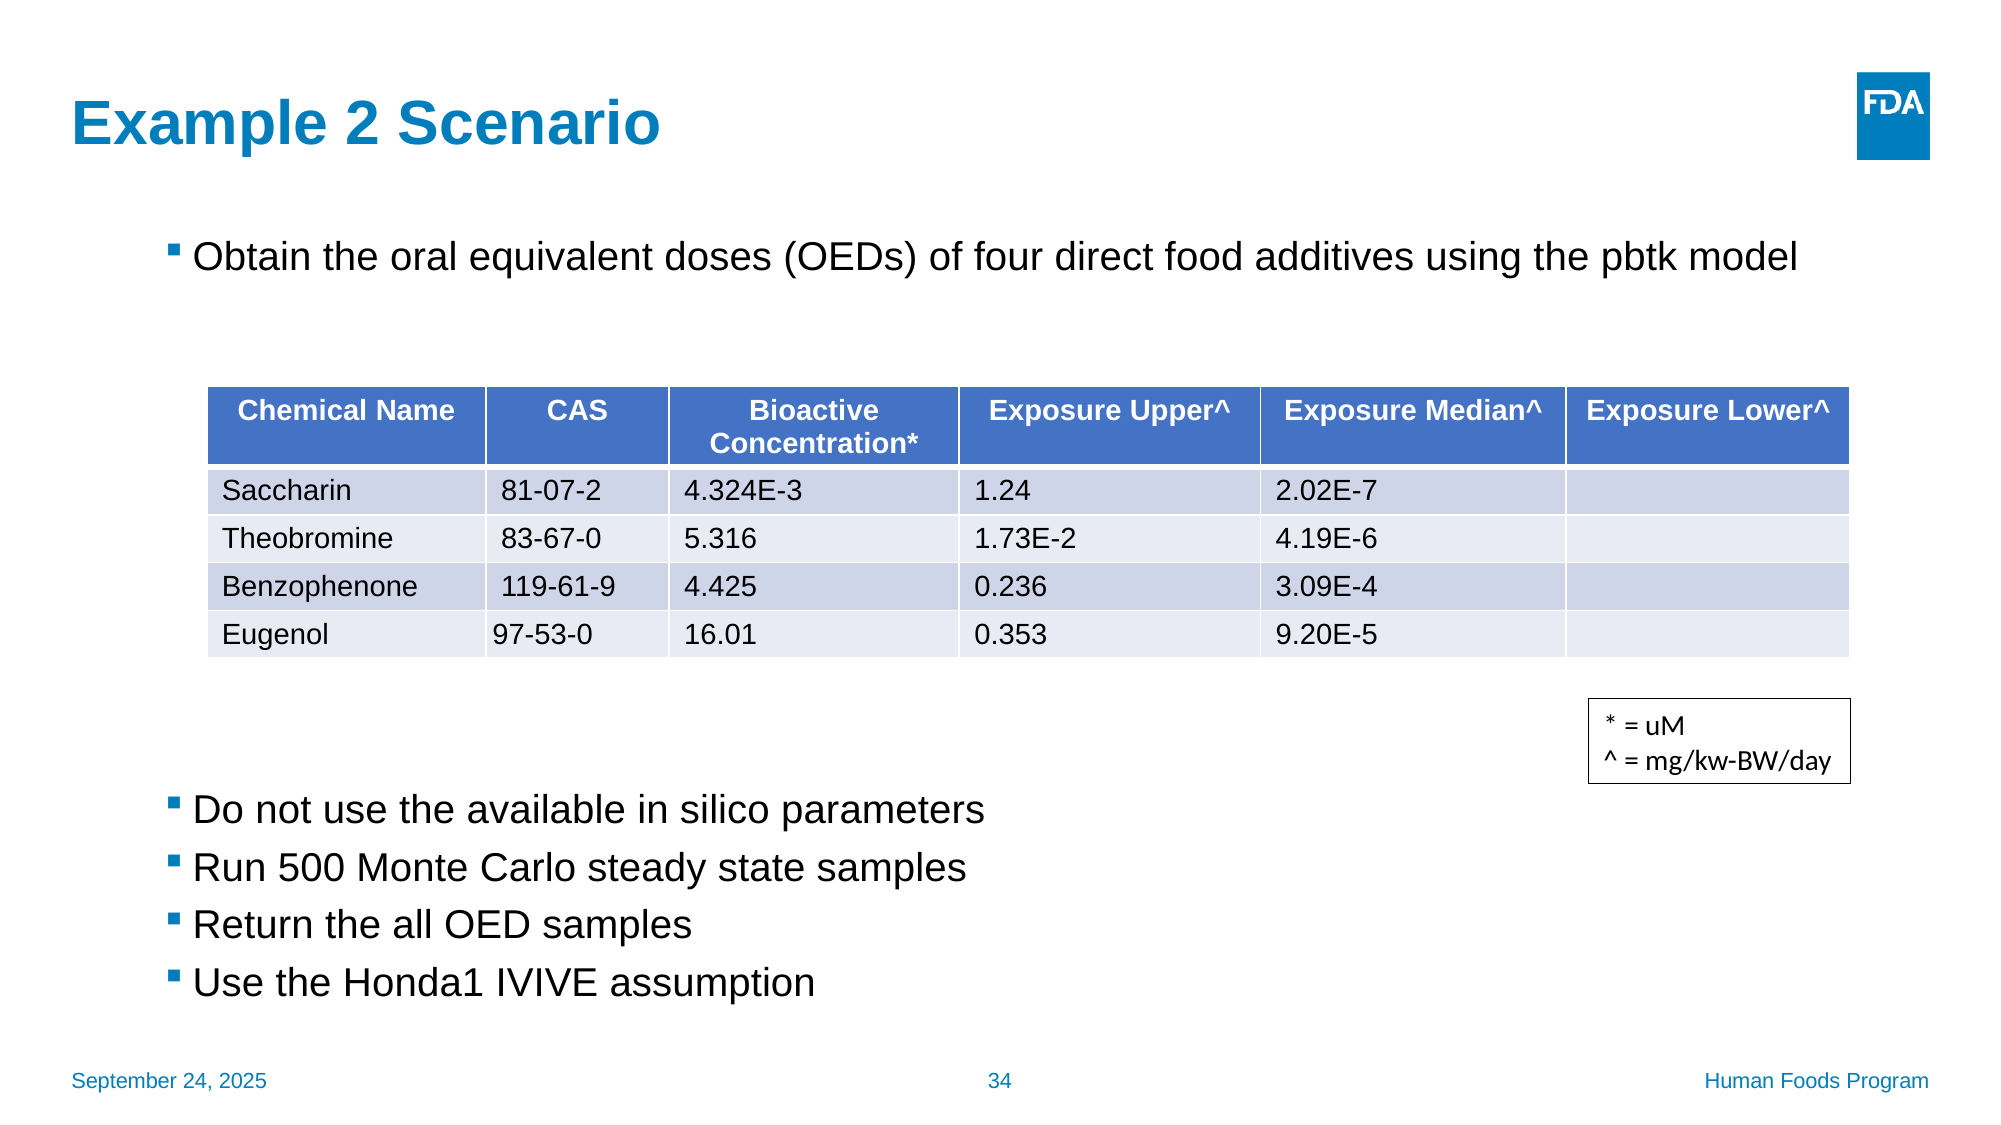

# Example 2 Scenario
Obtain the oral equivalent doses (OEDs) of four direct food additives using the pbtk model

Do not use the available in silico parameters
Run 500 Monte Carlo steady state samples
Return the all OED samples
Use the Honda1 IVIVE assumption

| Chemical Name | CAS | Bioactive Concentration\* | Exposure Upper^ | Exposure Median^ | Exposure Lower^ |
| --- | --- | --- | --- | --- | --- |
| Saccharin | 81-07-2 | 4.324E-3 | 1.24 | 2.02E-7 |  |
| Theobromine | 83-67-0 | 5.316 | 1.73E-2 | 4.19E-6 |  |
| Benzophenone | 119-61-9 | 4.425 | 0.236 | 3.09E-4 |  |
| Eugenol | 97-53-0 | 16.01 | 0.353 | 9.20E-5 |  |
* = uM
^ = mg/kw-BW/day
September 24, 2025
34
Human Foods Program